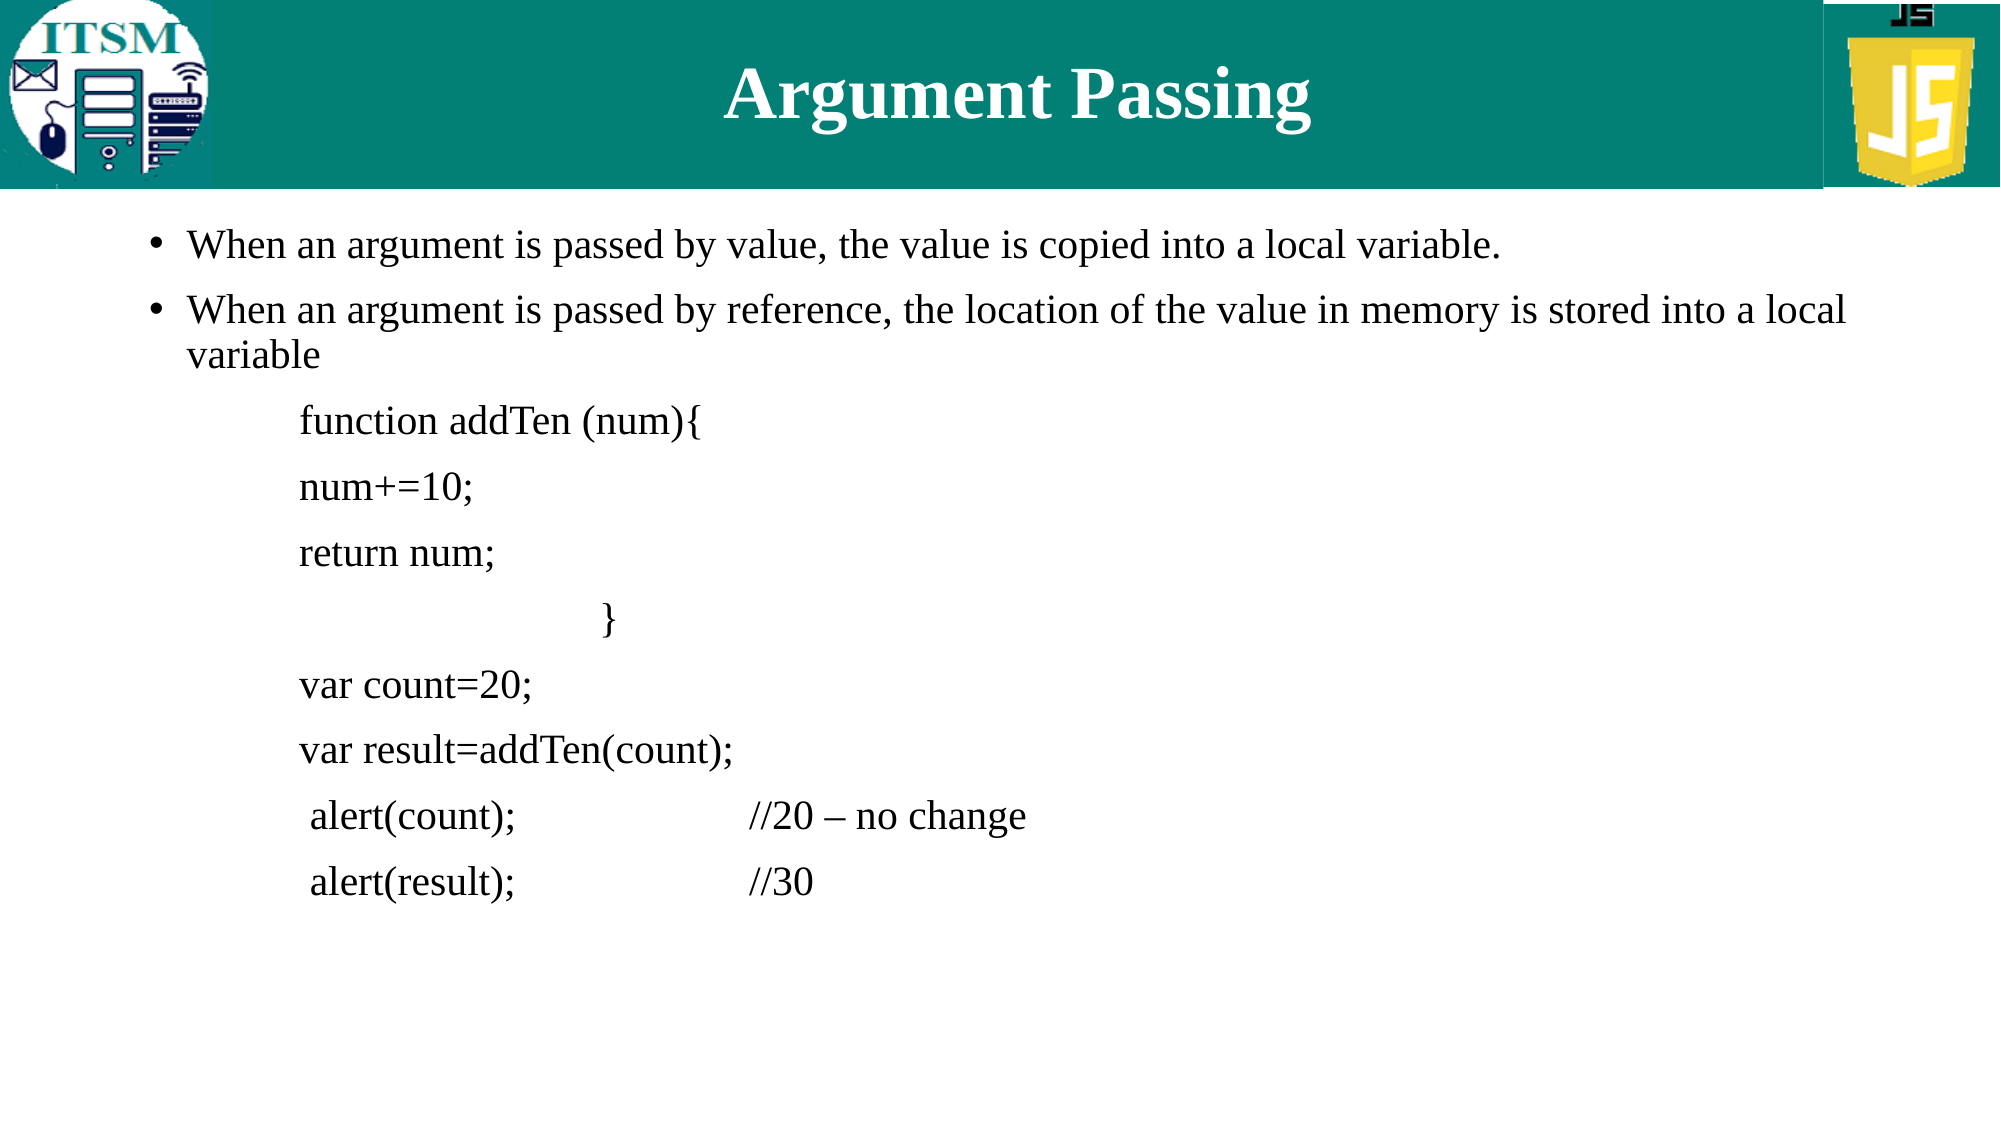

# Argument Passing
When an argument is passed by value, the value is copied into a local variable.
When an argument is passed by reference, the location of the value in memory is stored into a local variable
	function addTen (num){
	num+=10;
	return num;
			}
 	var count=20;
 	var result=addTen(count);
	 alert(count);		//20 – no change
	 alert(result);		//30